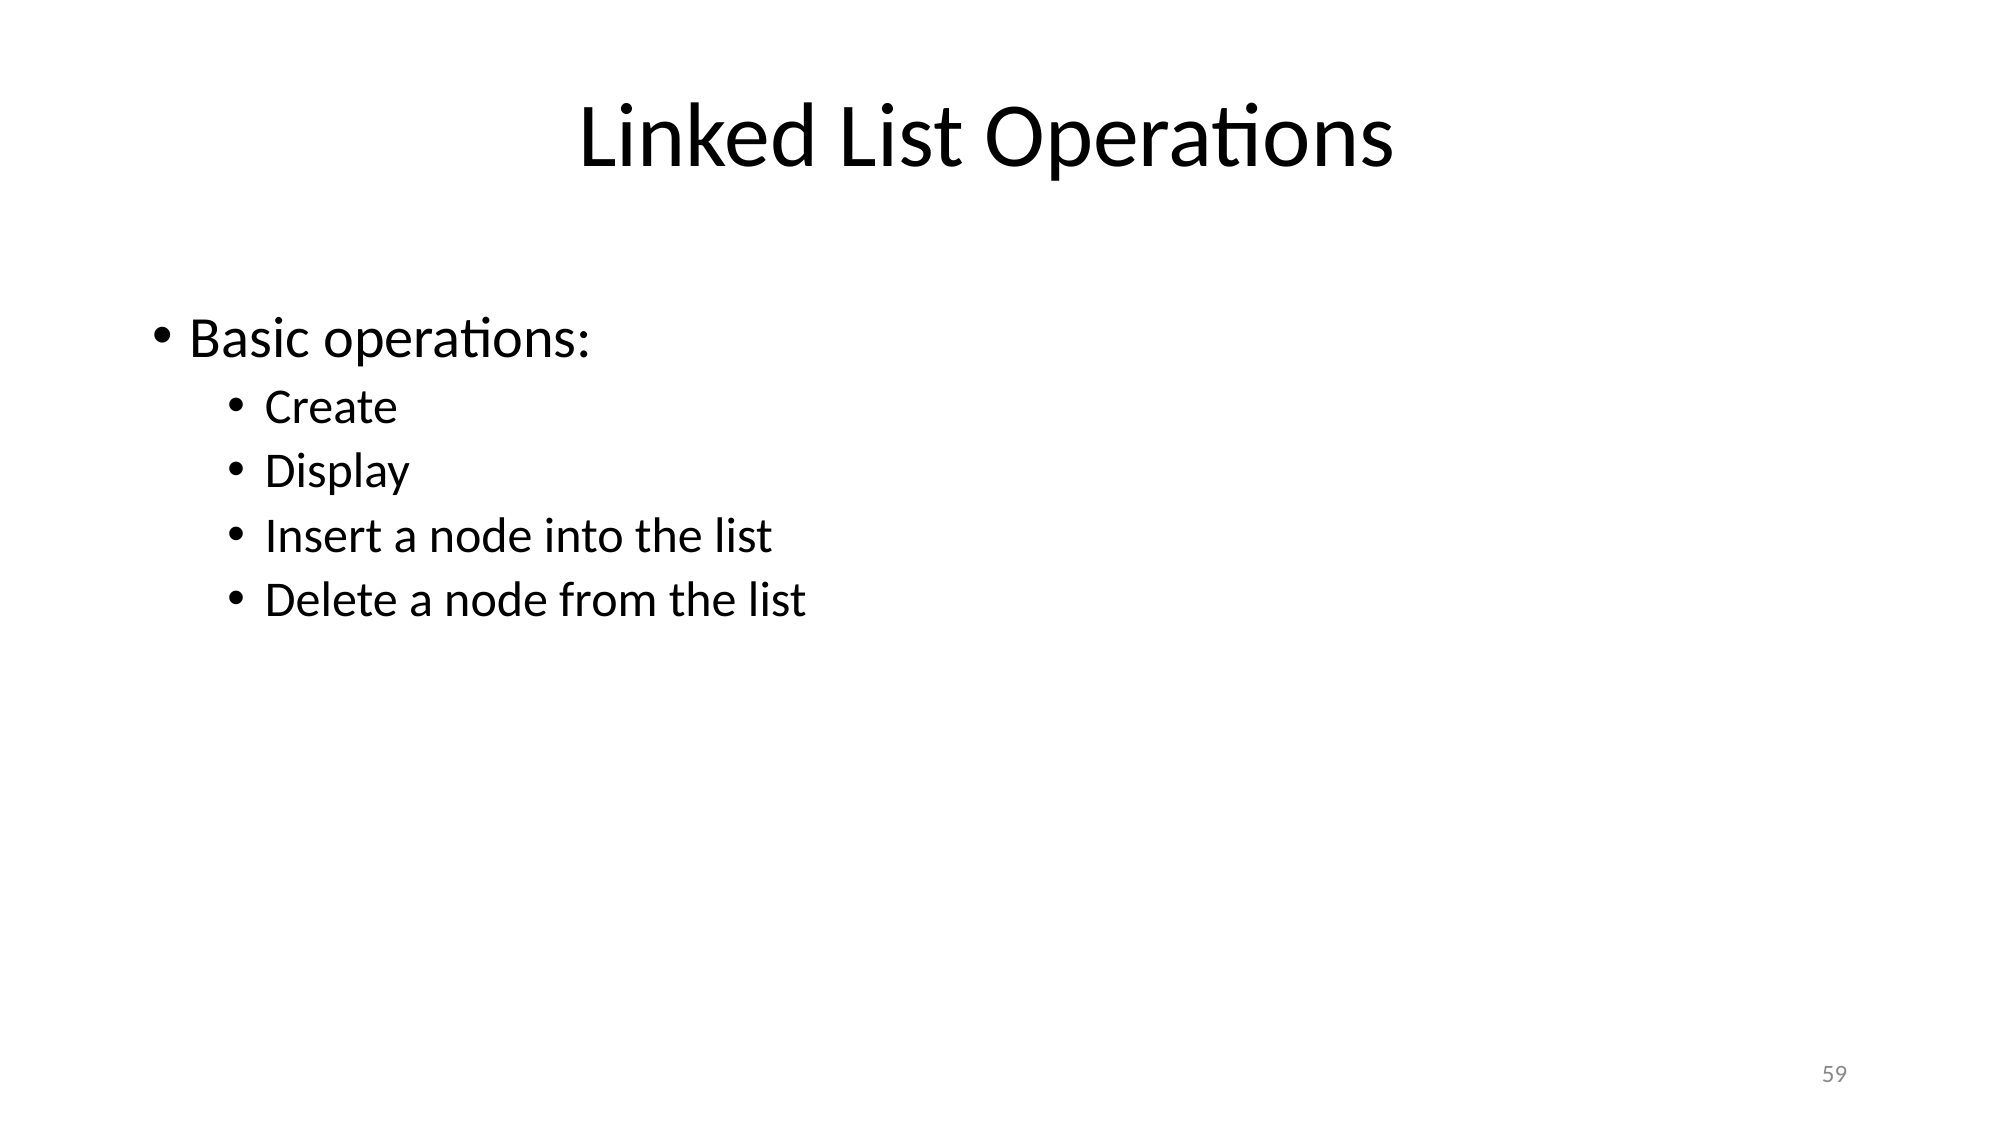

# Linked List Operations
Basic operations:
Create
Display
Insert a node into the list
Delete a node from the list
59